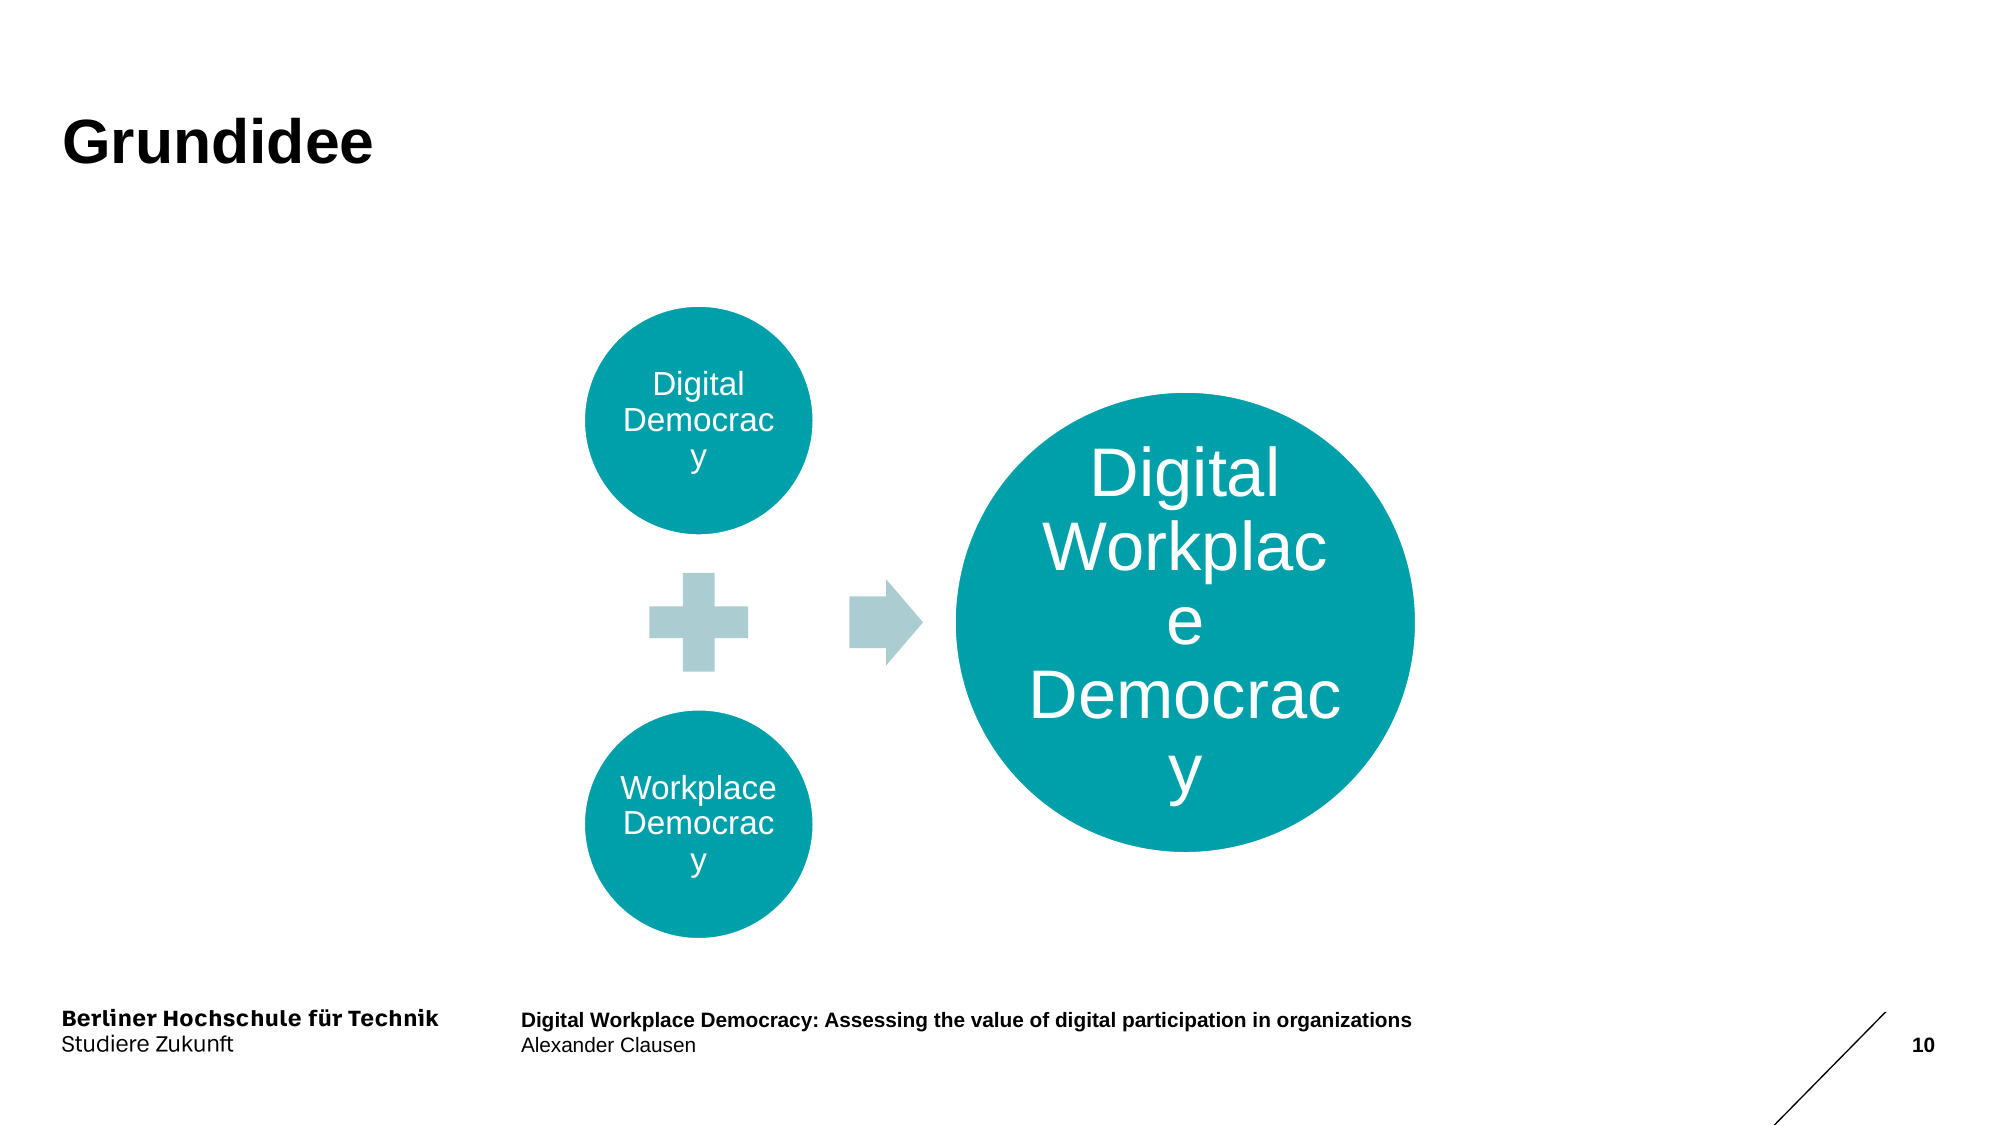

# Grundidee
Digital Democracy

Workplace Democracy

Digital Workplace Democracy

Digital Workplace Democracy: Assessing the value of digital participation in organizations
Alexander Clausen
10